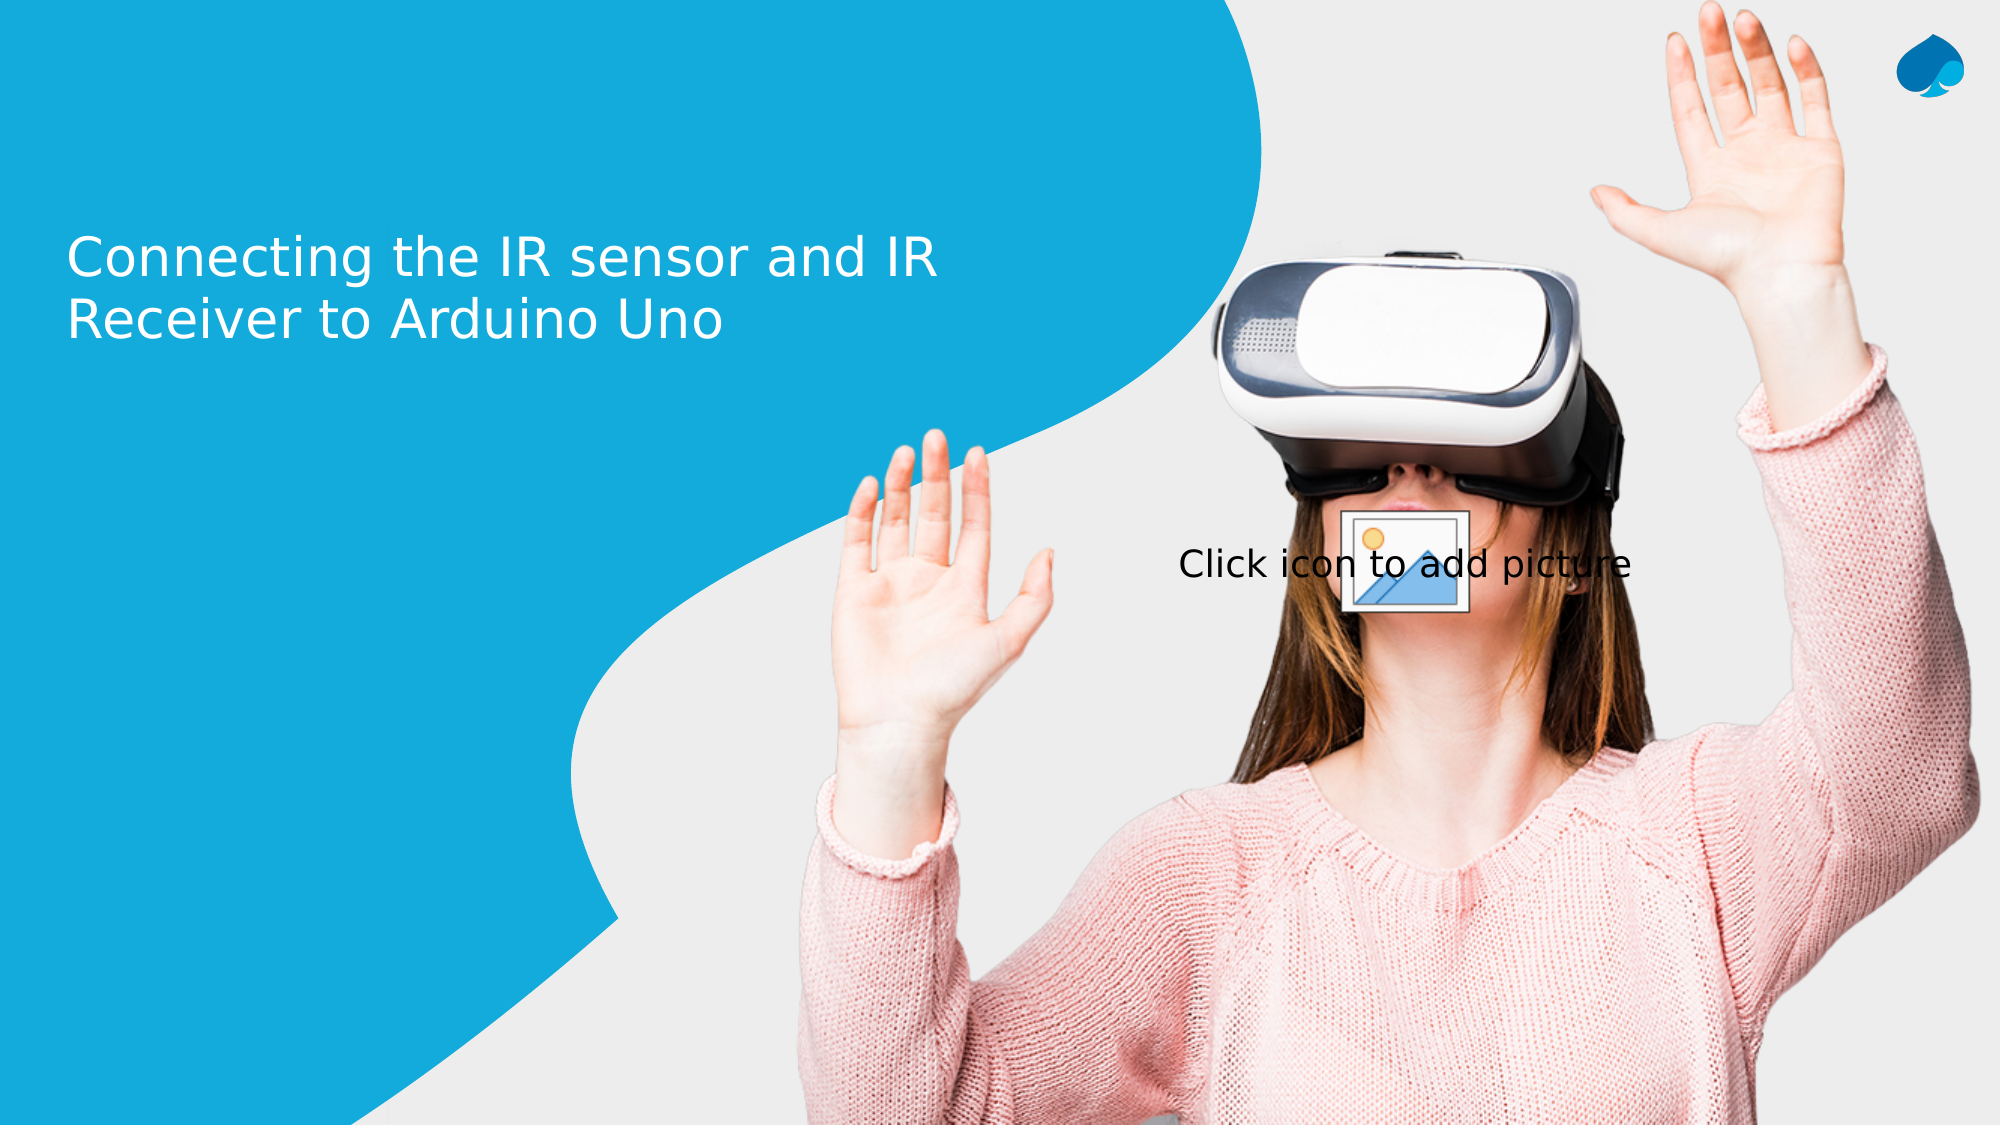

Connecting the IR sensor and IR Receiver to Arduino Uno